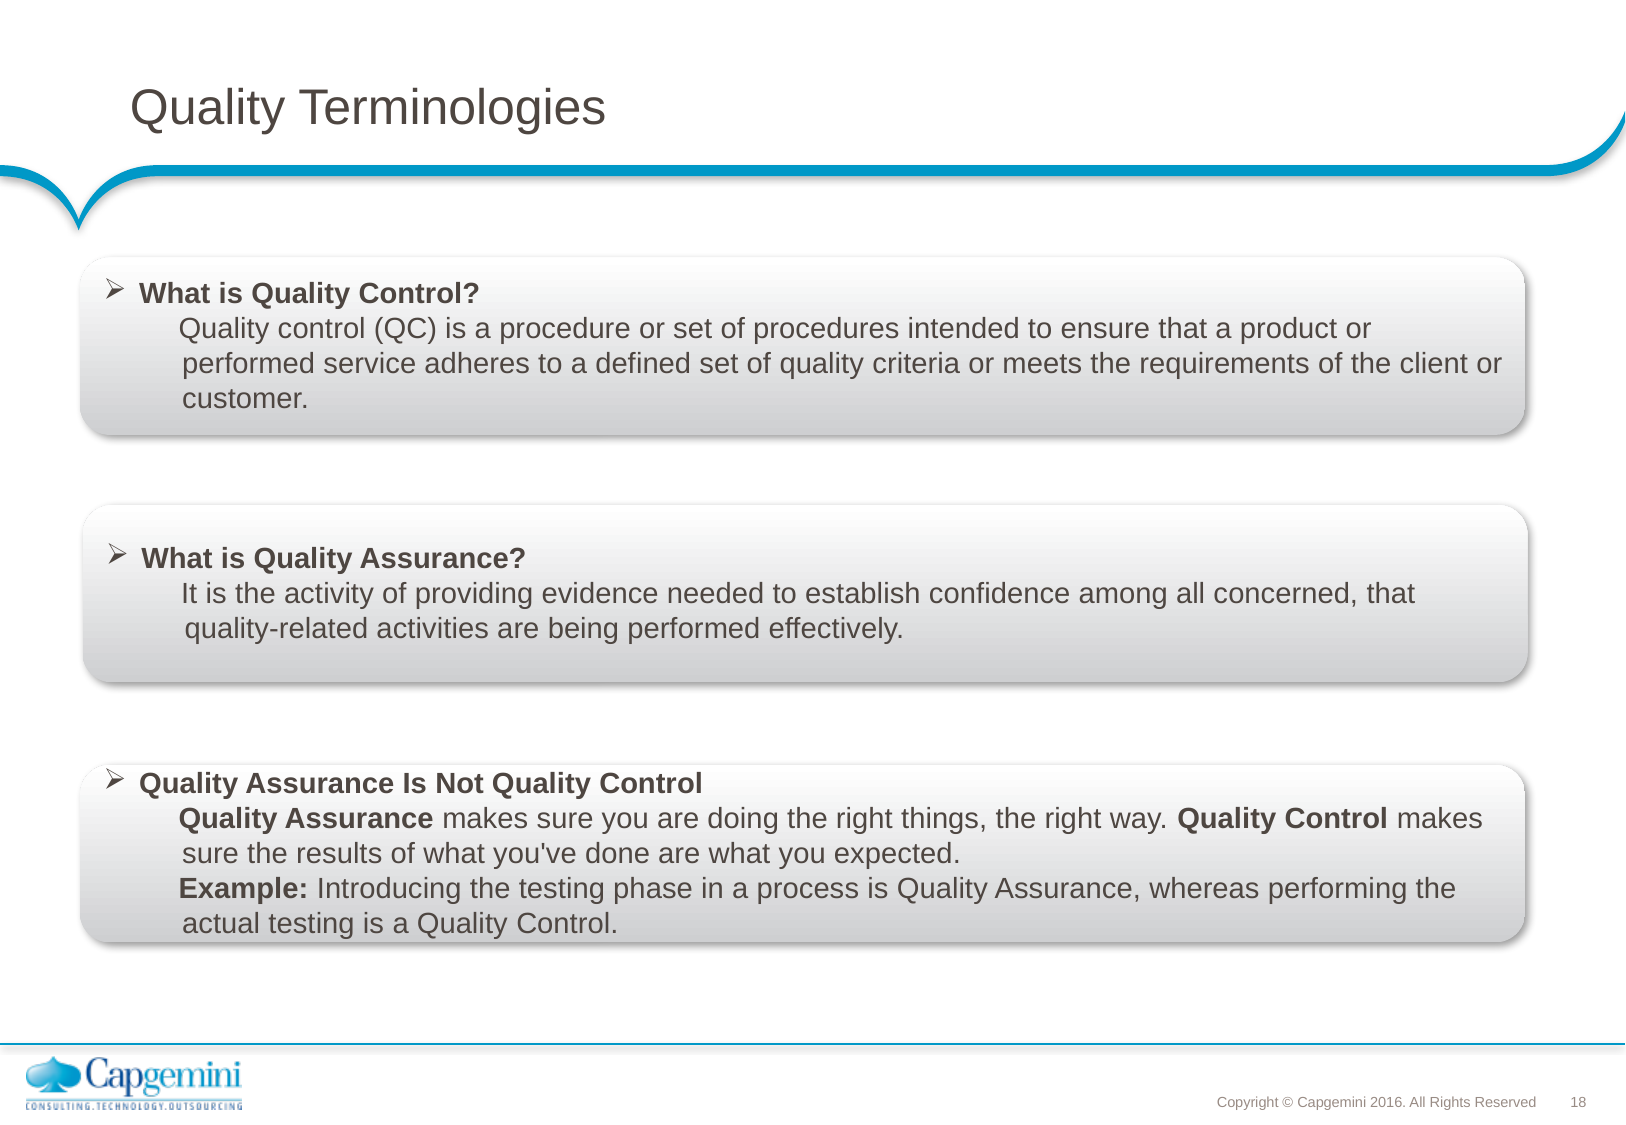

# Quality Terminologies
What is Quality Control?
Quality control (QC) is a procedure or set of procedures intended to ensure that a product or performed service adheres to a defined set of quality criteria or meets the requirements of the client or customer.
What is Quality Assurance?
It is the activity of providing evidence needed to establish confidence among all concerned, that quality-related activities are being performed effectively.
Quality Assurance Is Not Quality Control
Quality Assurance makes sure you are doing the right things, the right way. Quality Control makes sure the results of what you've done are what you expected.
Example: Introducing the testing phase in a process is Quality Assurance, whereas performing the actual testing is a Quality Control.